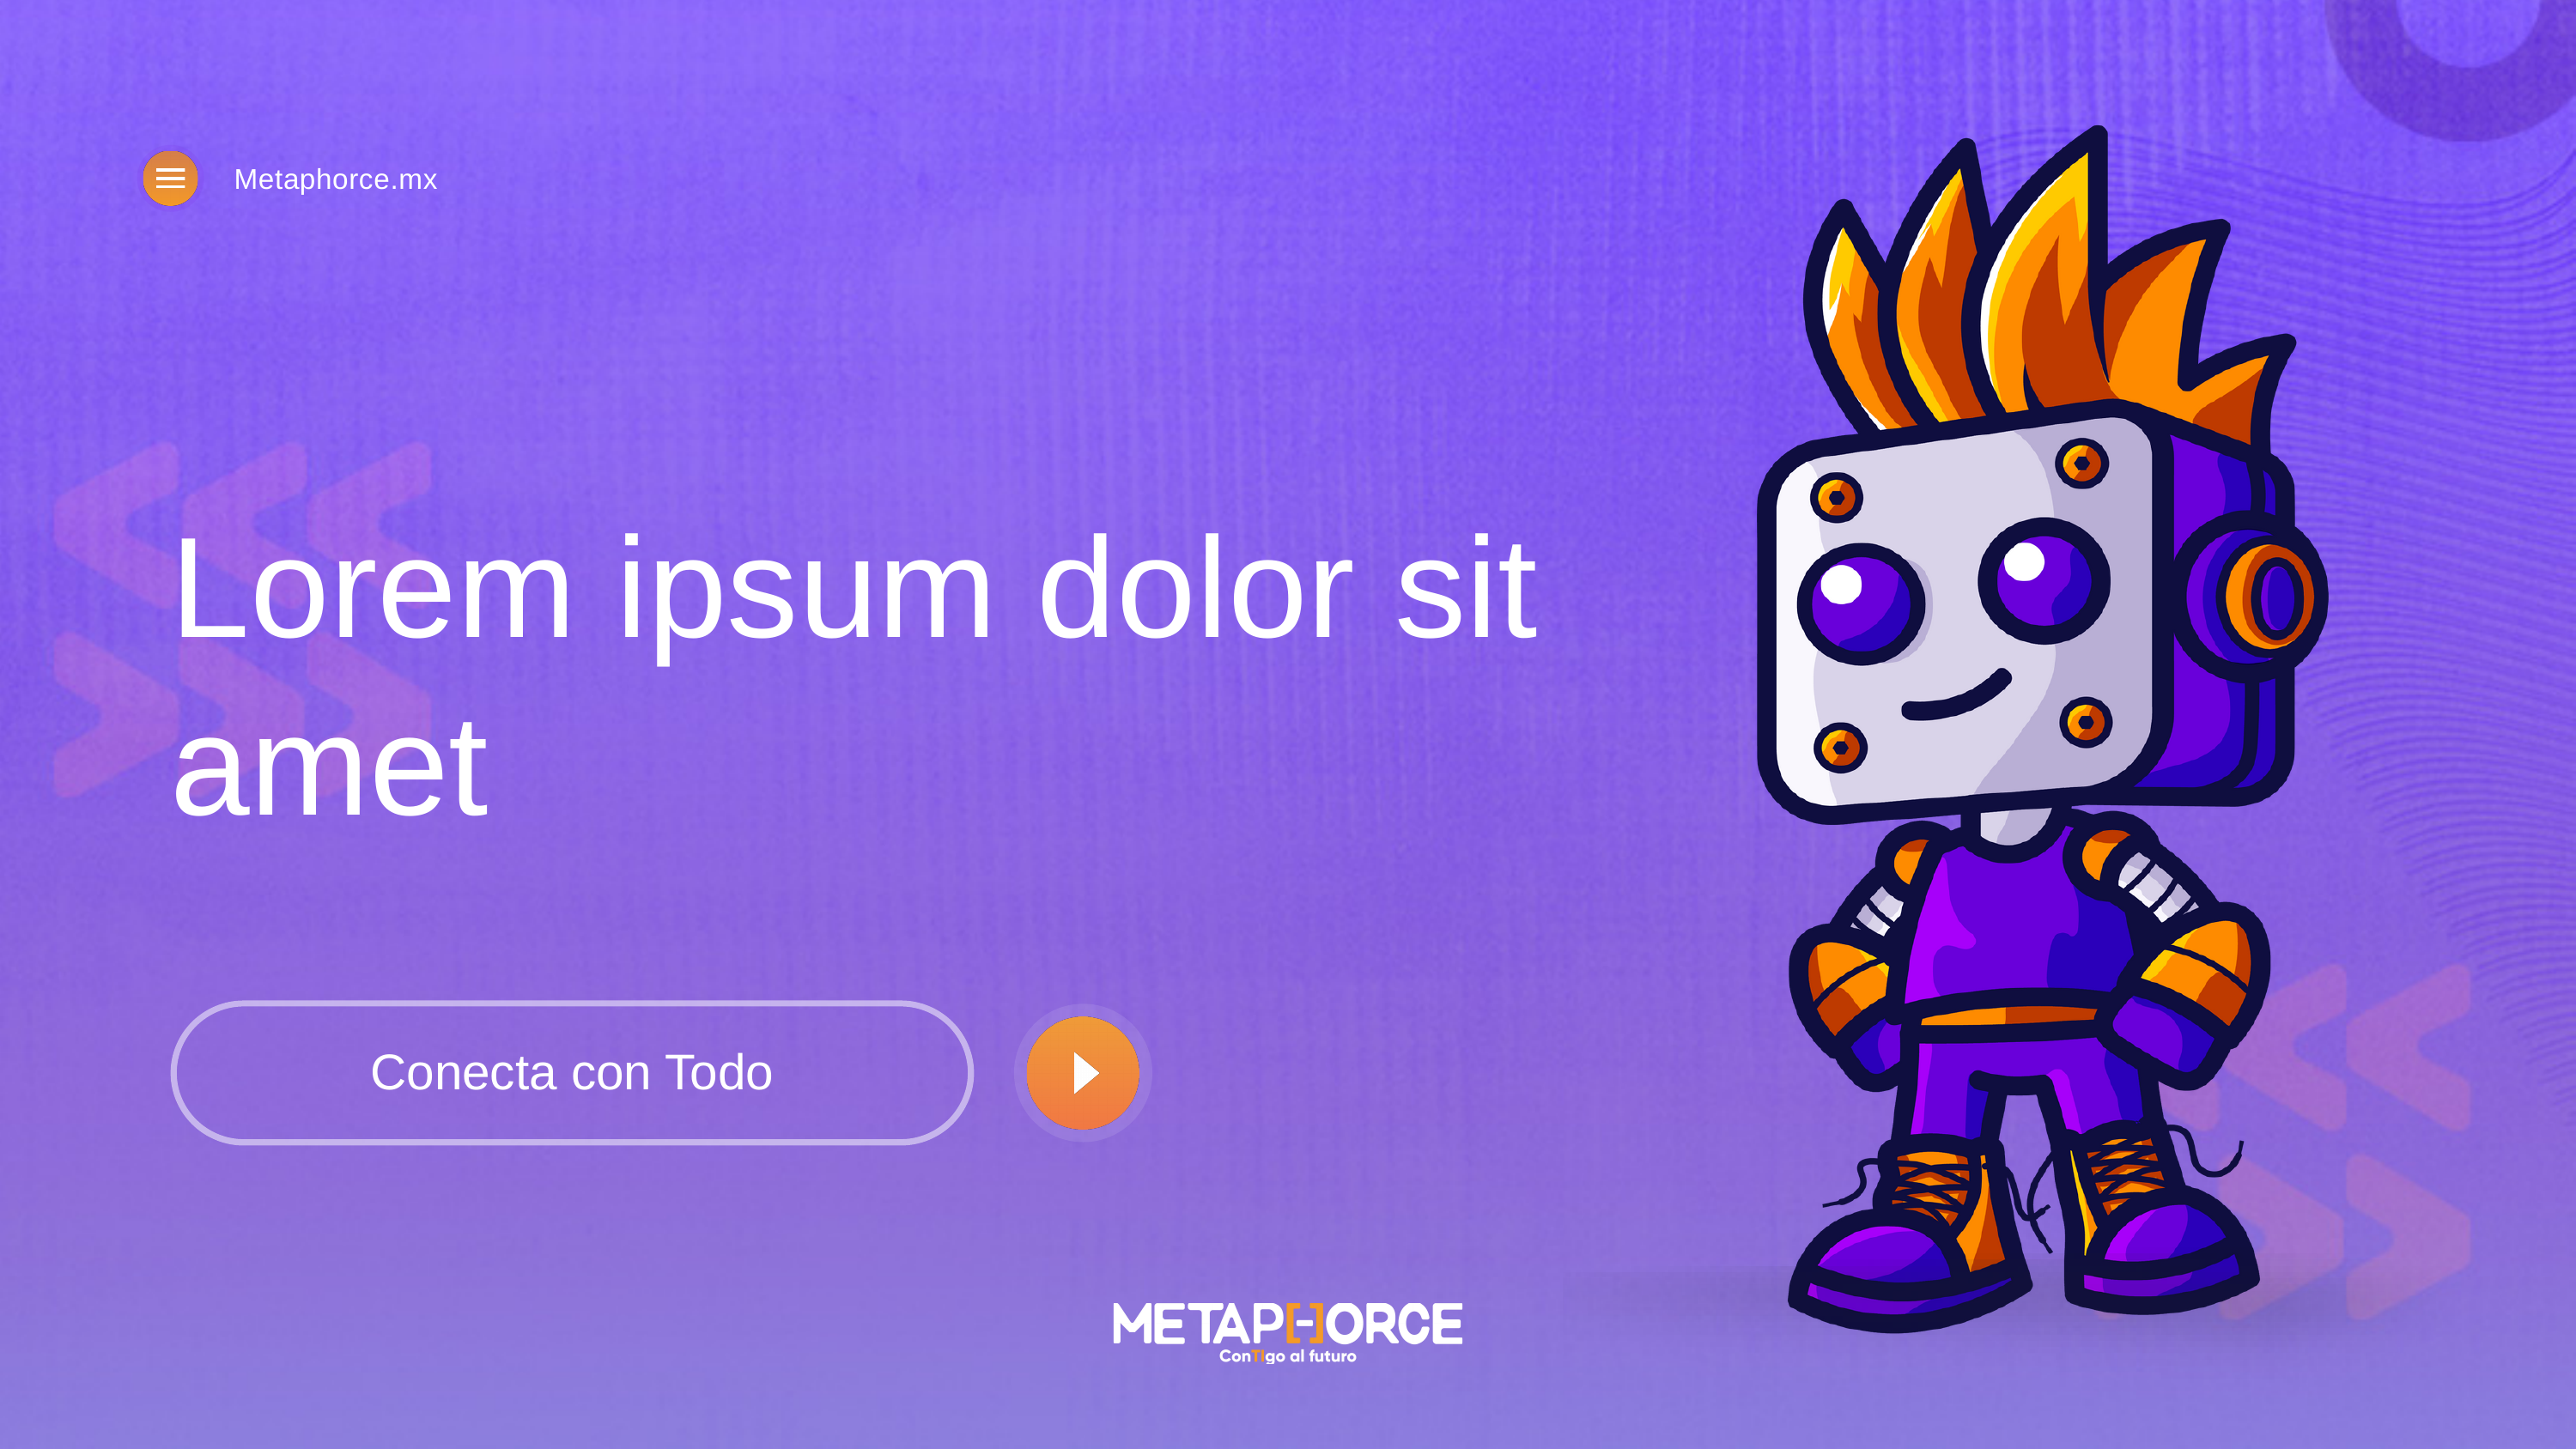

Metaphorce.mx

Lorem ipsum dolor sit amet

Conecta con Todo